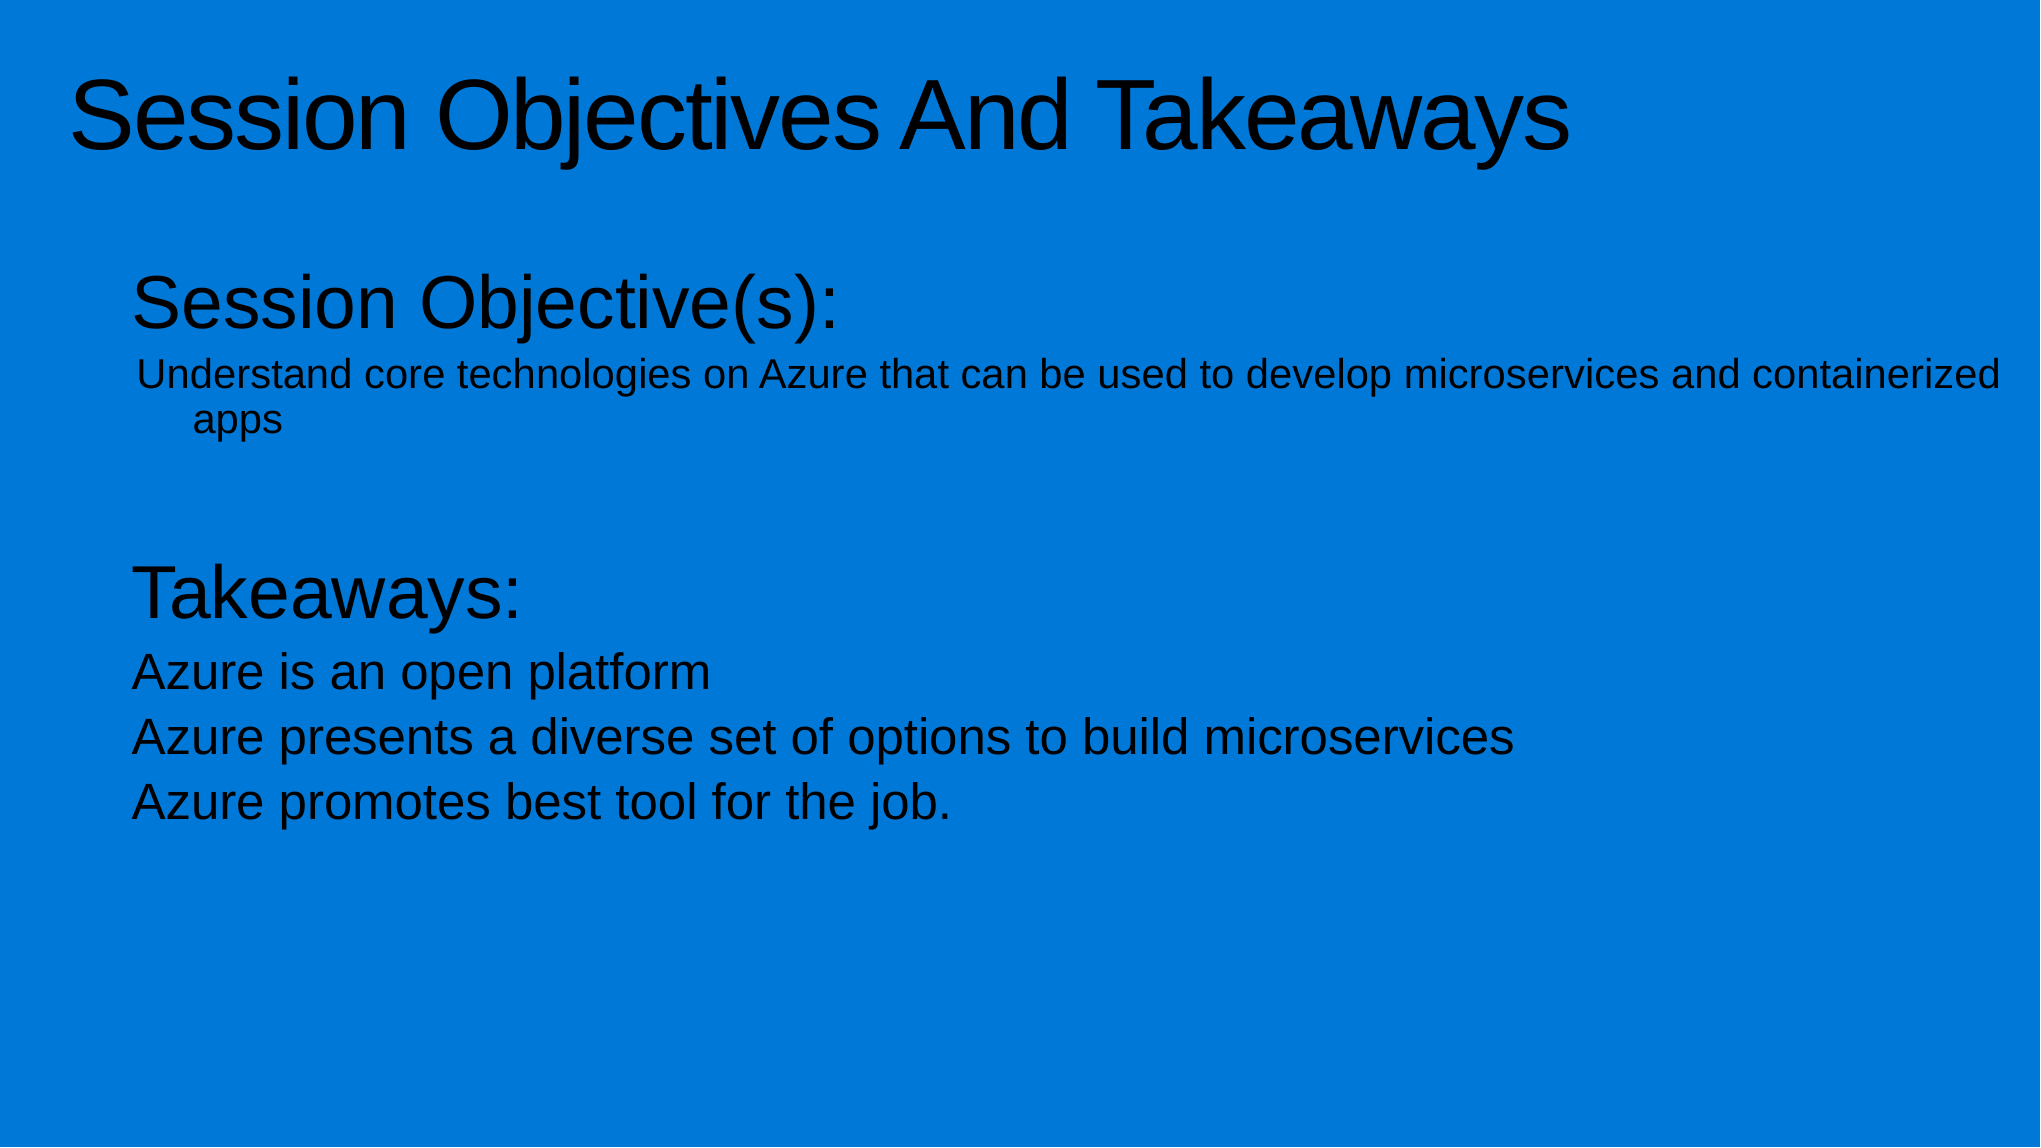

# Session Objectives And Takeaways
Session Objective(s):
Understand core technologies on Azure that can be used to develop microservices and containerized apps

Takeaways:
Azure is an open platform
Azure presents a diverse set of options to build microservices
Azure promotes best tool for the job.